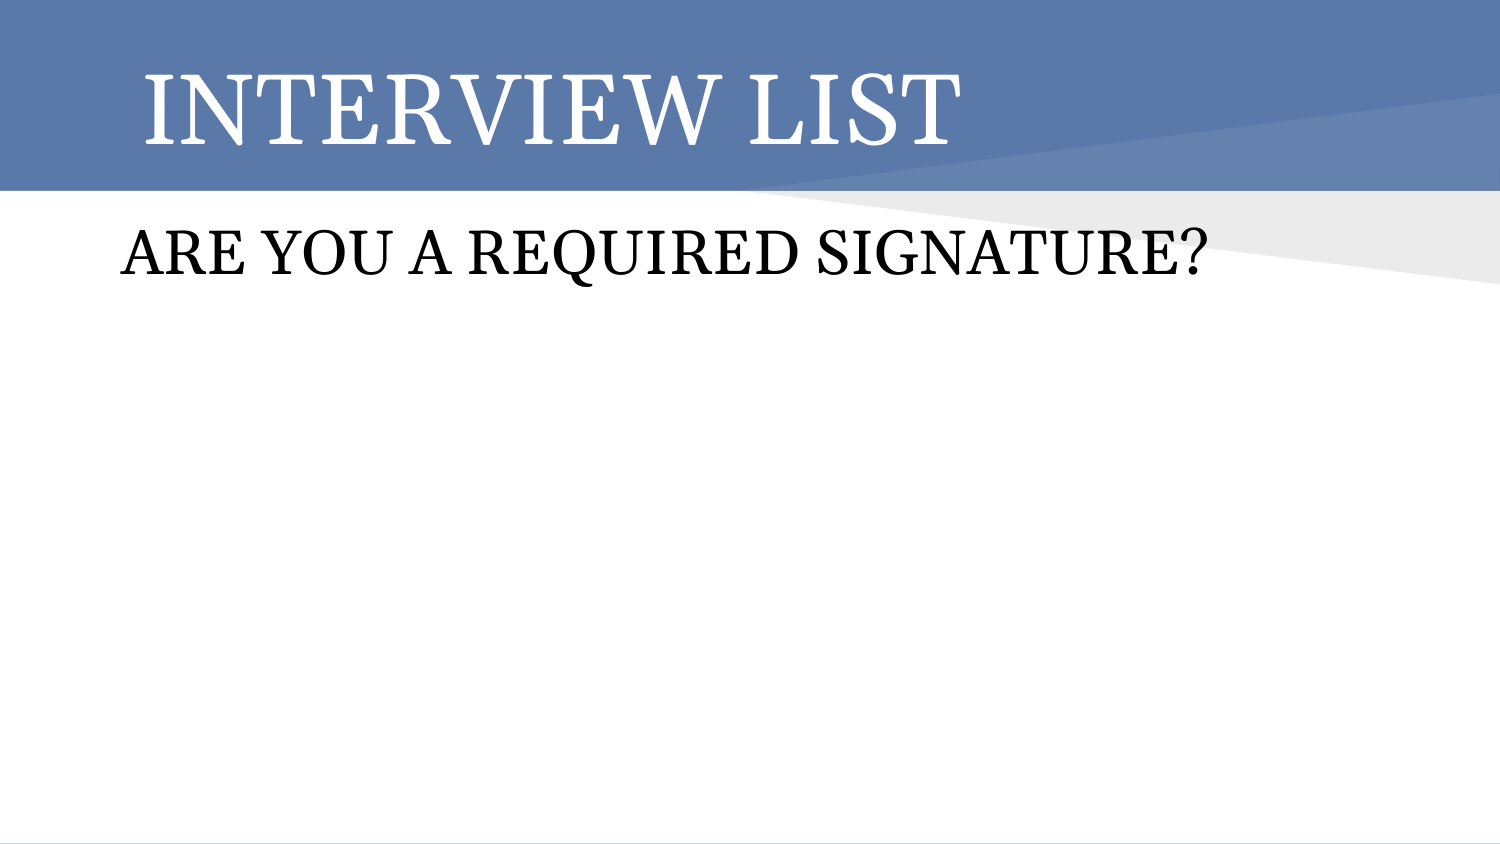

# INTERVIEW LIST
ARE YOU A REQUIRED SIGNATURE?